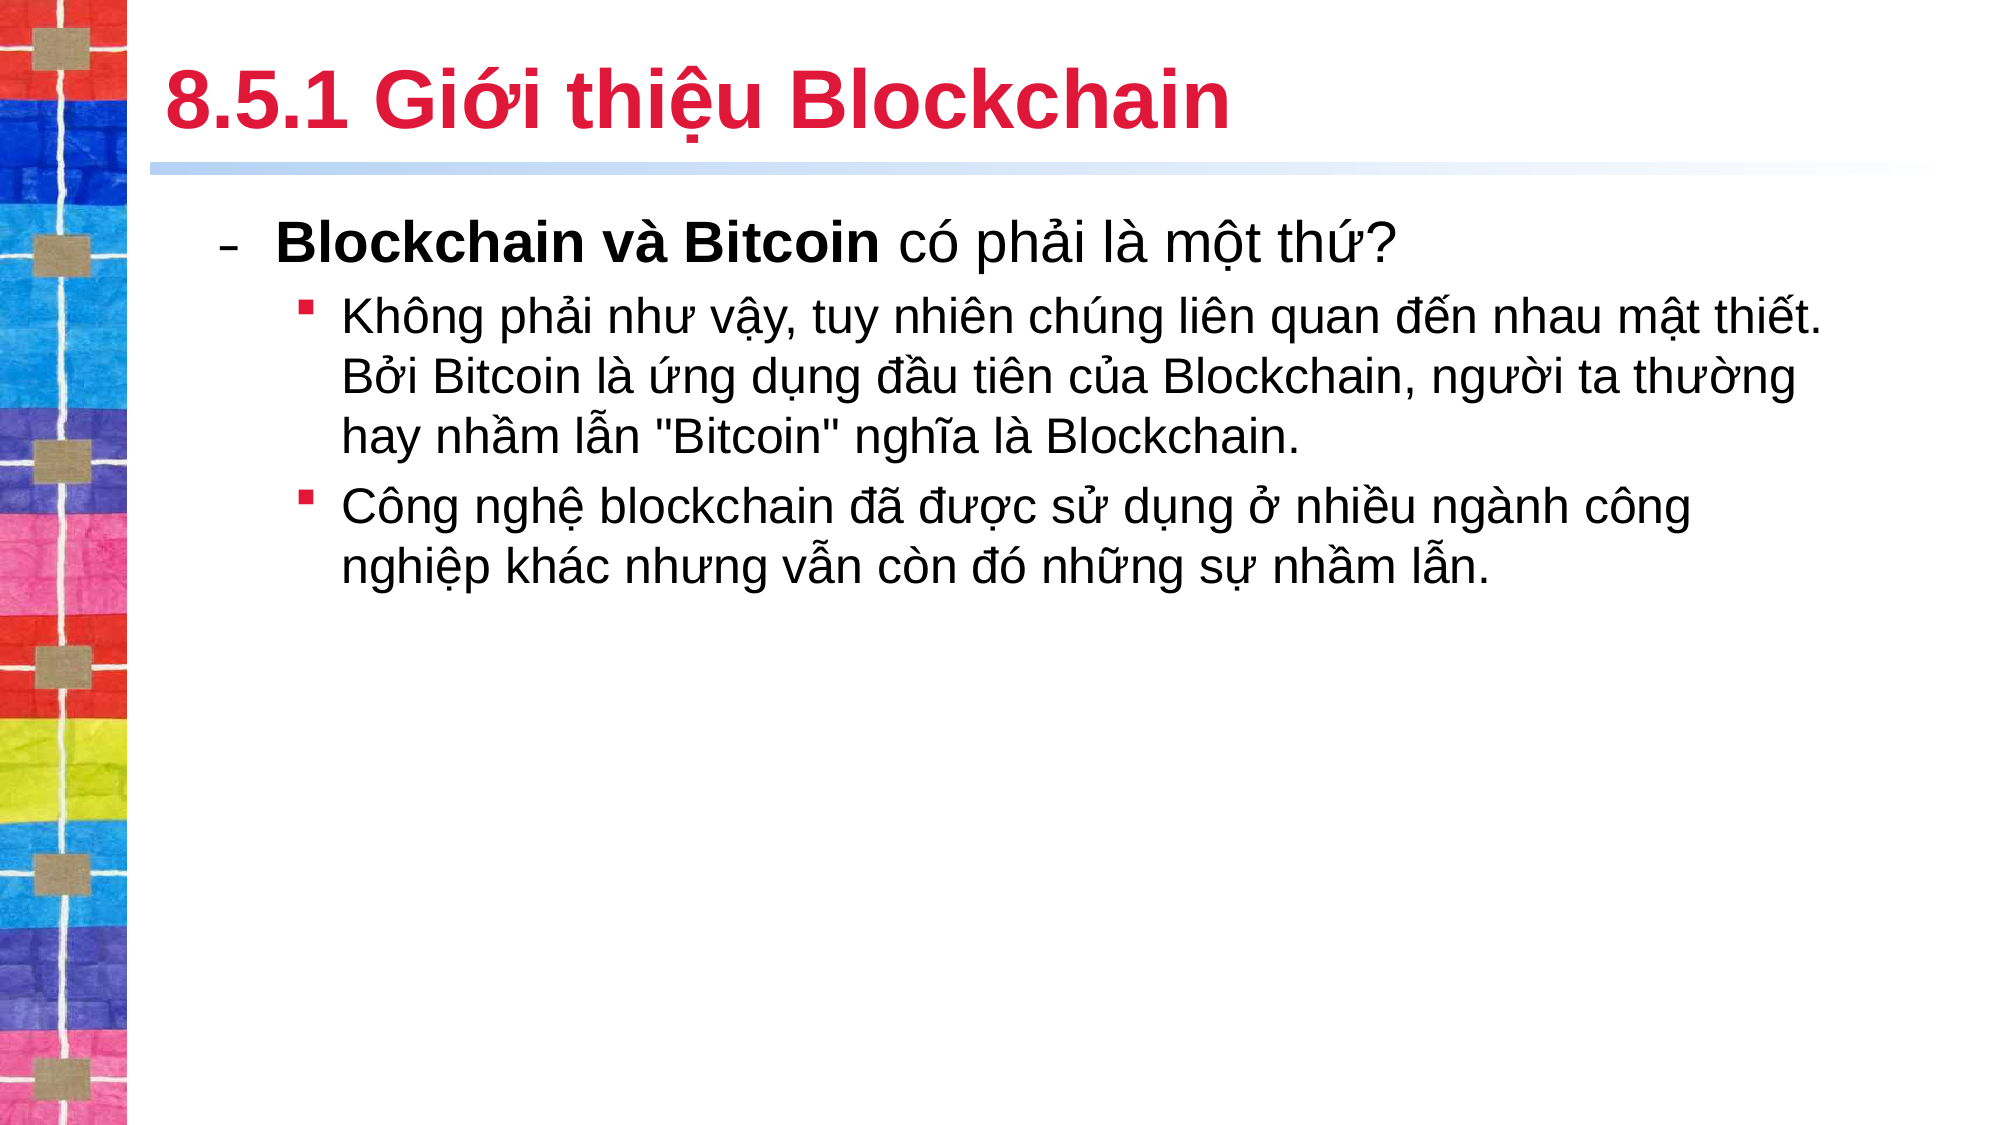

# 8.5.1 Giới thiệu Blockchain
Blockchain và Bitcoin có phải là một thứ?
Không phải như vậy, tuy nhiên chúng liên quan đến nhau mật thiết.
Bởi Bitcoin là ứng dụng đầu tiên của Blockchain, người ta thường hay nhầm lẫn "Bitcoin" nghĩa là Blockchain.
Công nghệ blockchain đã được sử dụng ở nhiều ngành công nghiệp khác nhưng vẫn còn đó những sự nhầm lẫn.